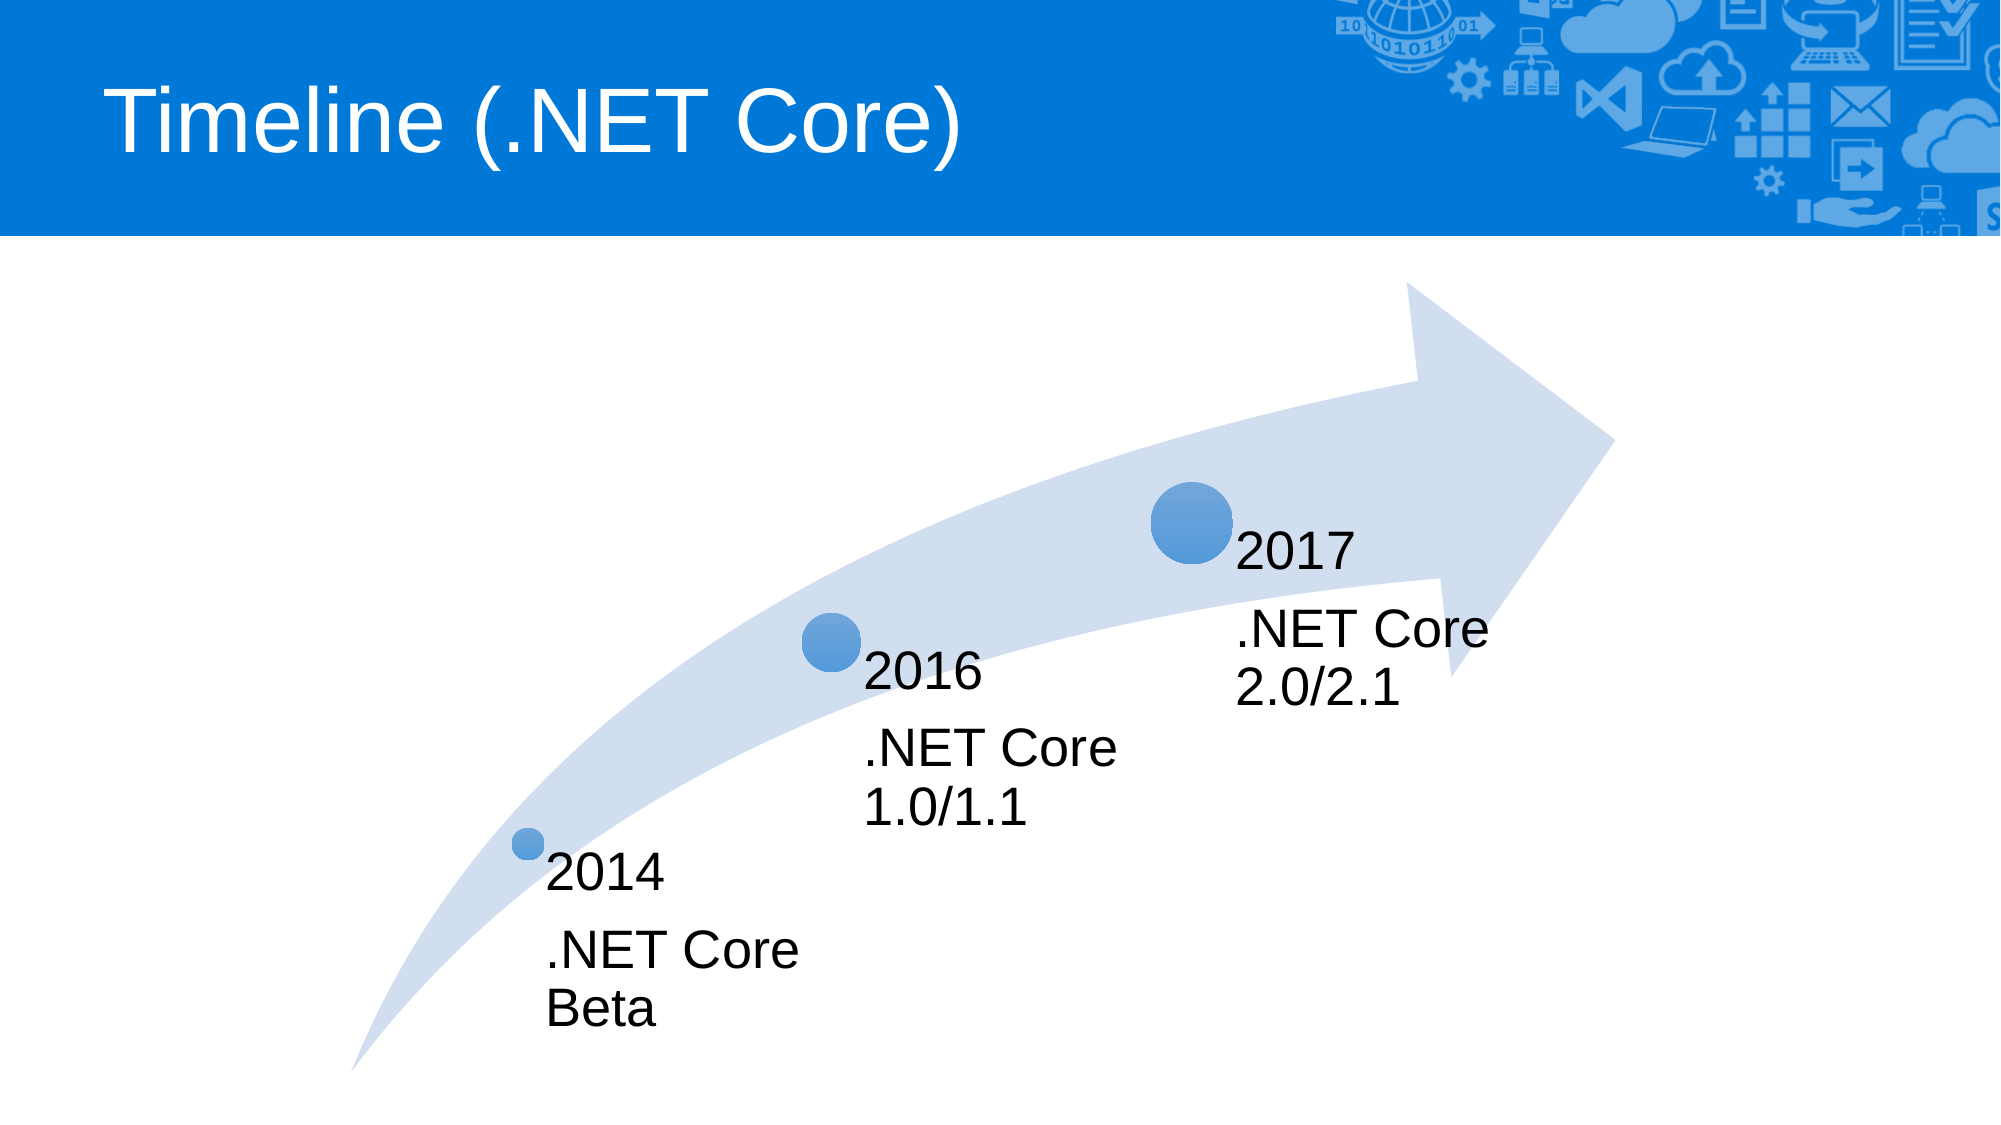

# Timeline (.NET Core)
2014
.NET Core Beta
2016
.NET Core 1.0/1.1
2017
.NET Core 2.0/2.1